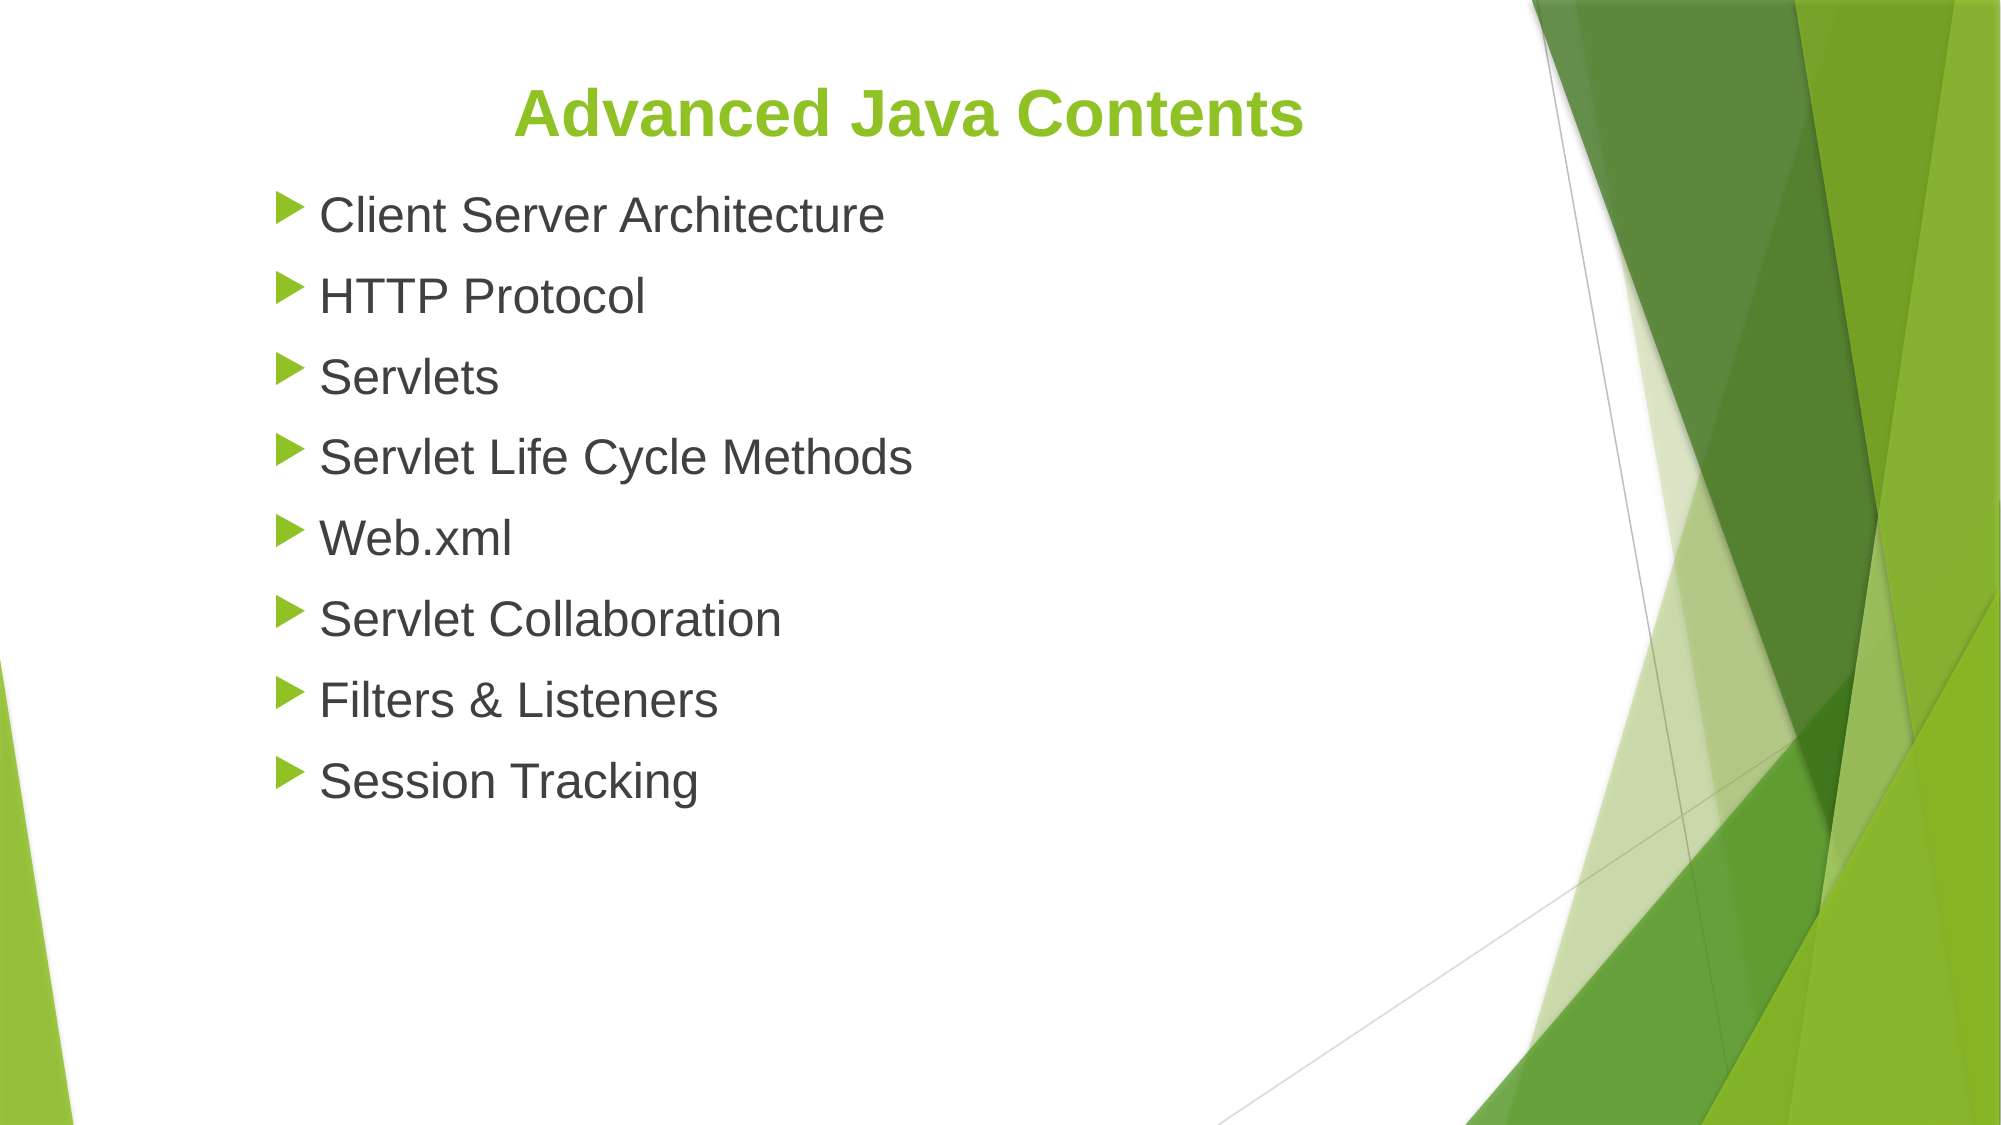

# Advanced Java Contents
Client Server Architecture
HTTP Protocol
Servlets
Servlet Life Cycle Methods
Web.xml
Servlet Collaboration
Filters & Listeners
Session Tracking